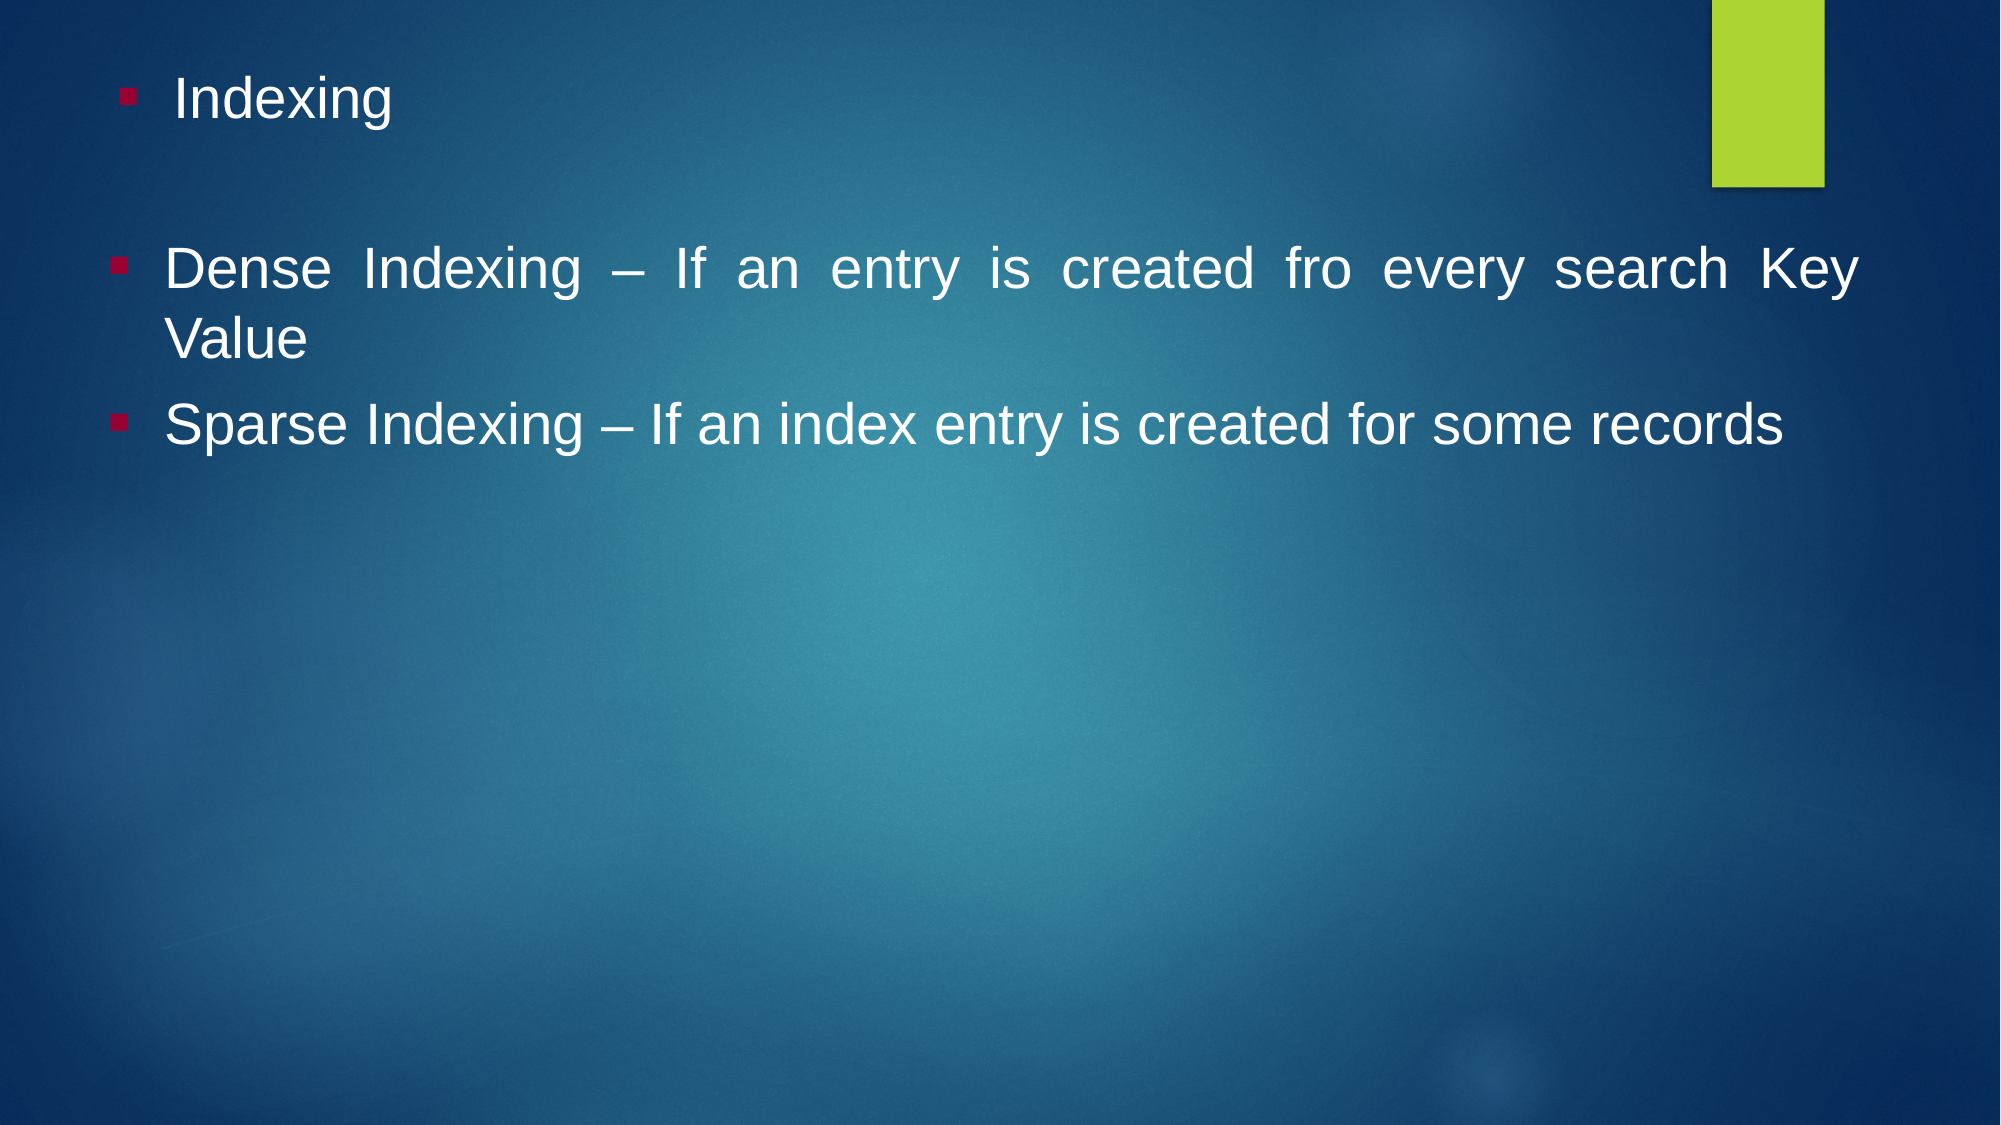

# Indexing
Dense Indexing – If an entry is created fro every search Key Value
Sparse Indexing – If an index entry is created for some records